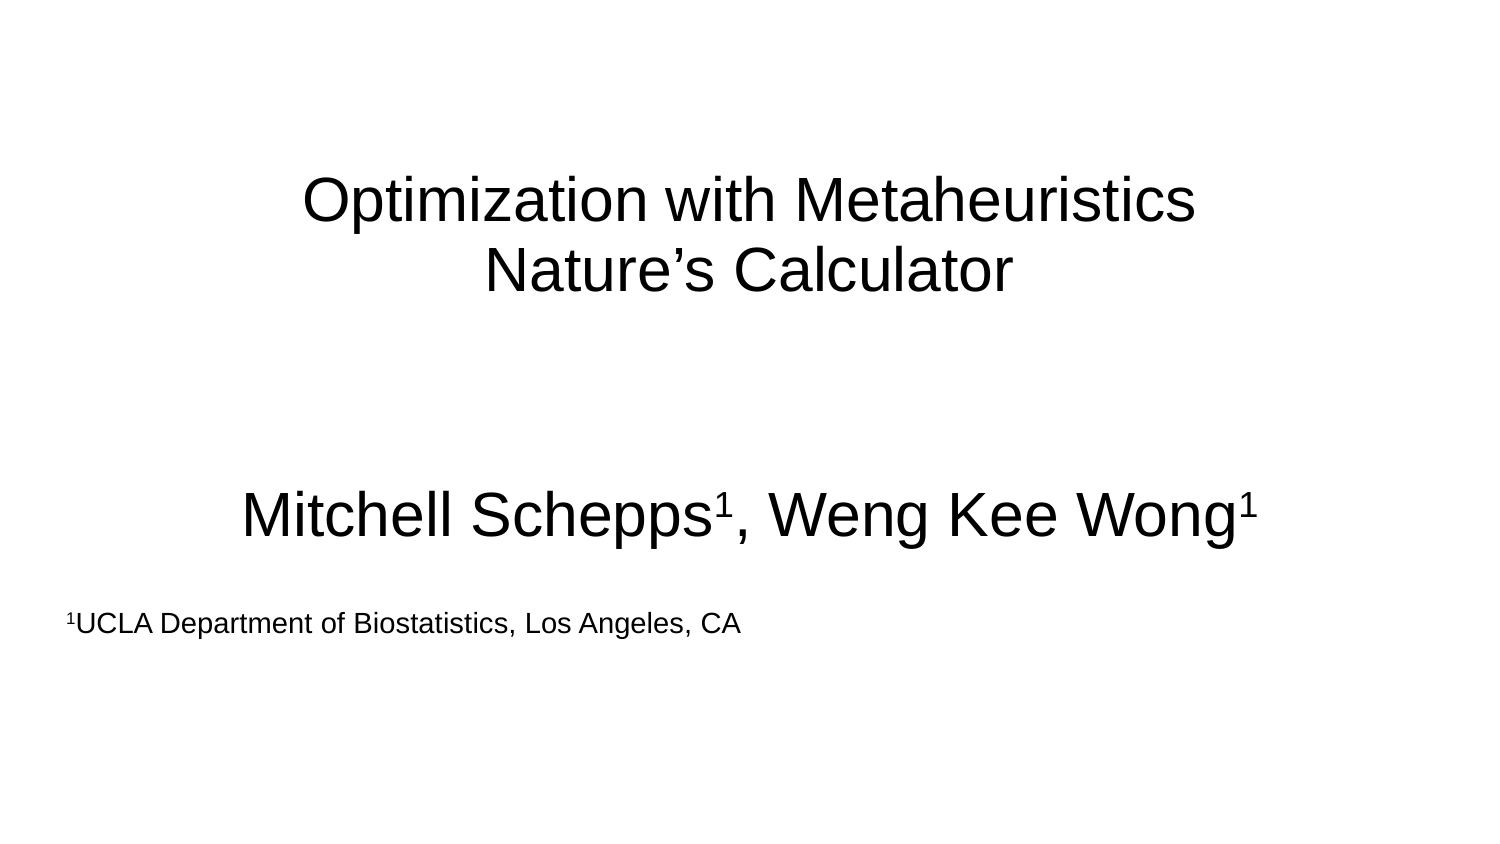

# Optimization with Metaheuristics Nature’s Calculator

Mitchell Schepps1, Weng Kee Wong1

1UCLA Department of Biostatistics, Los Angeles, CA